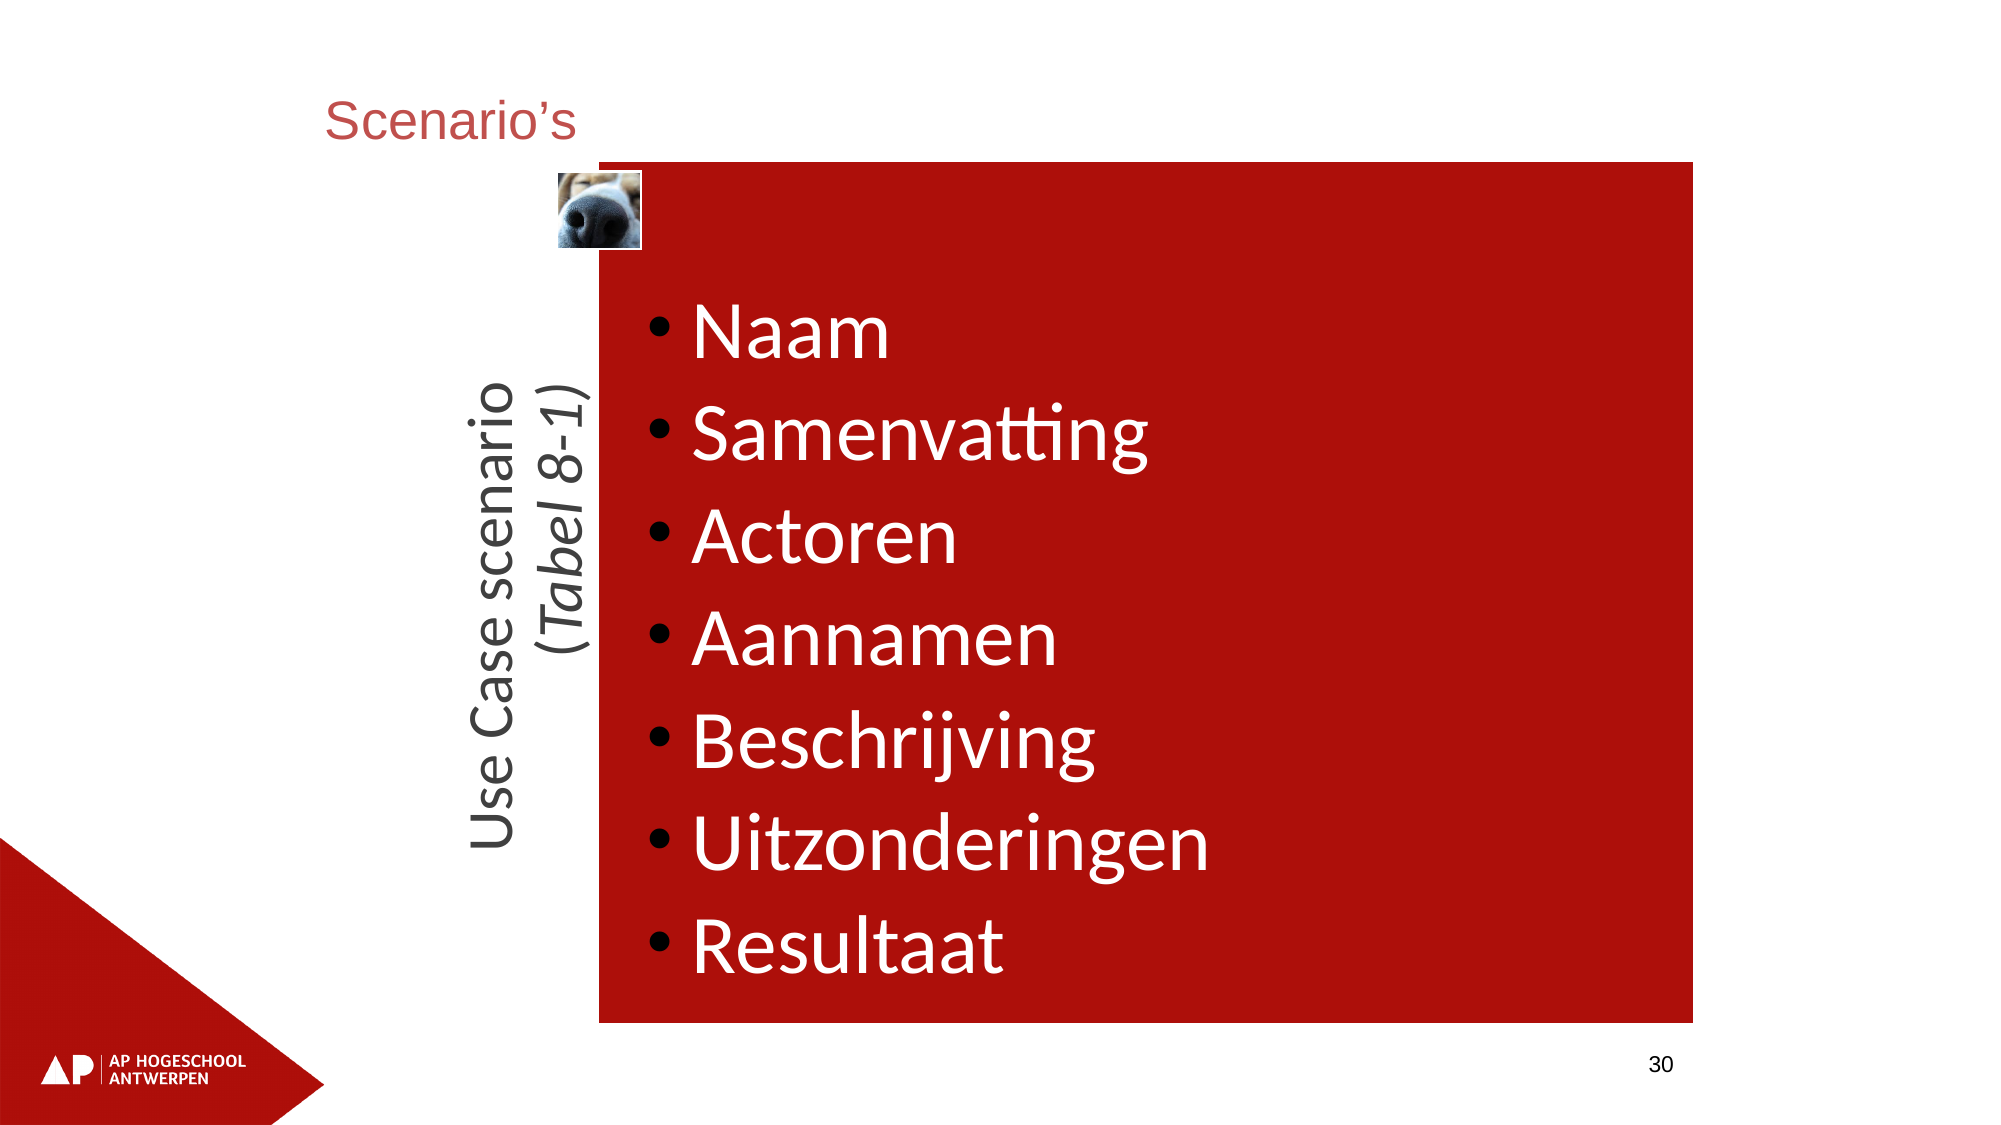

Scenario’s
Use Case scenario (Tabel 8-1)
Naam
Samenvatting
Actoren
Aannamen
Beschrijving
Uitzonderingen
Resultaat
30